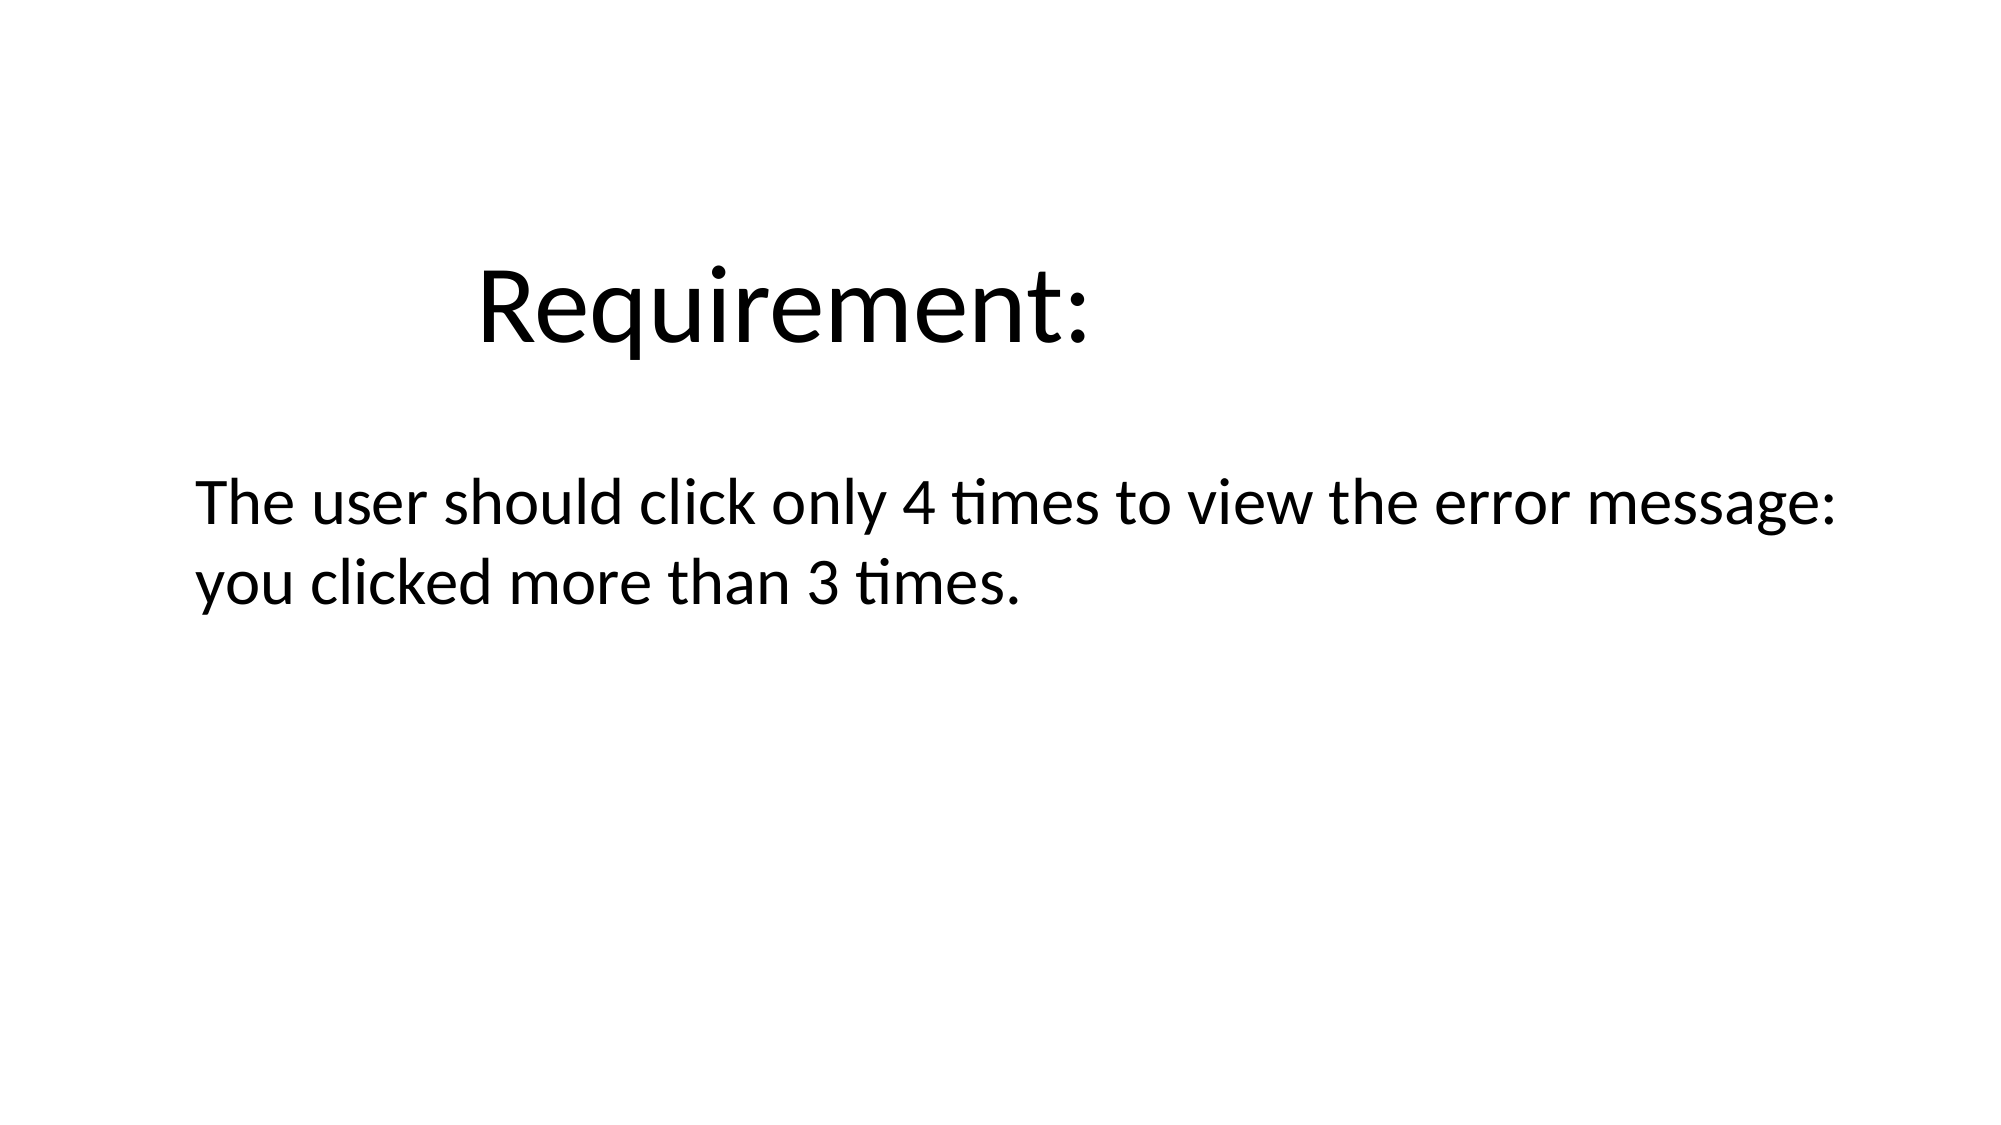

# Requirement:
The user should click only 4 times to view the error message: you clicked more than 3 times.